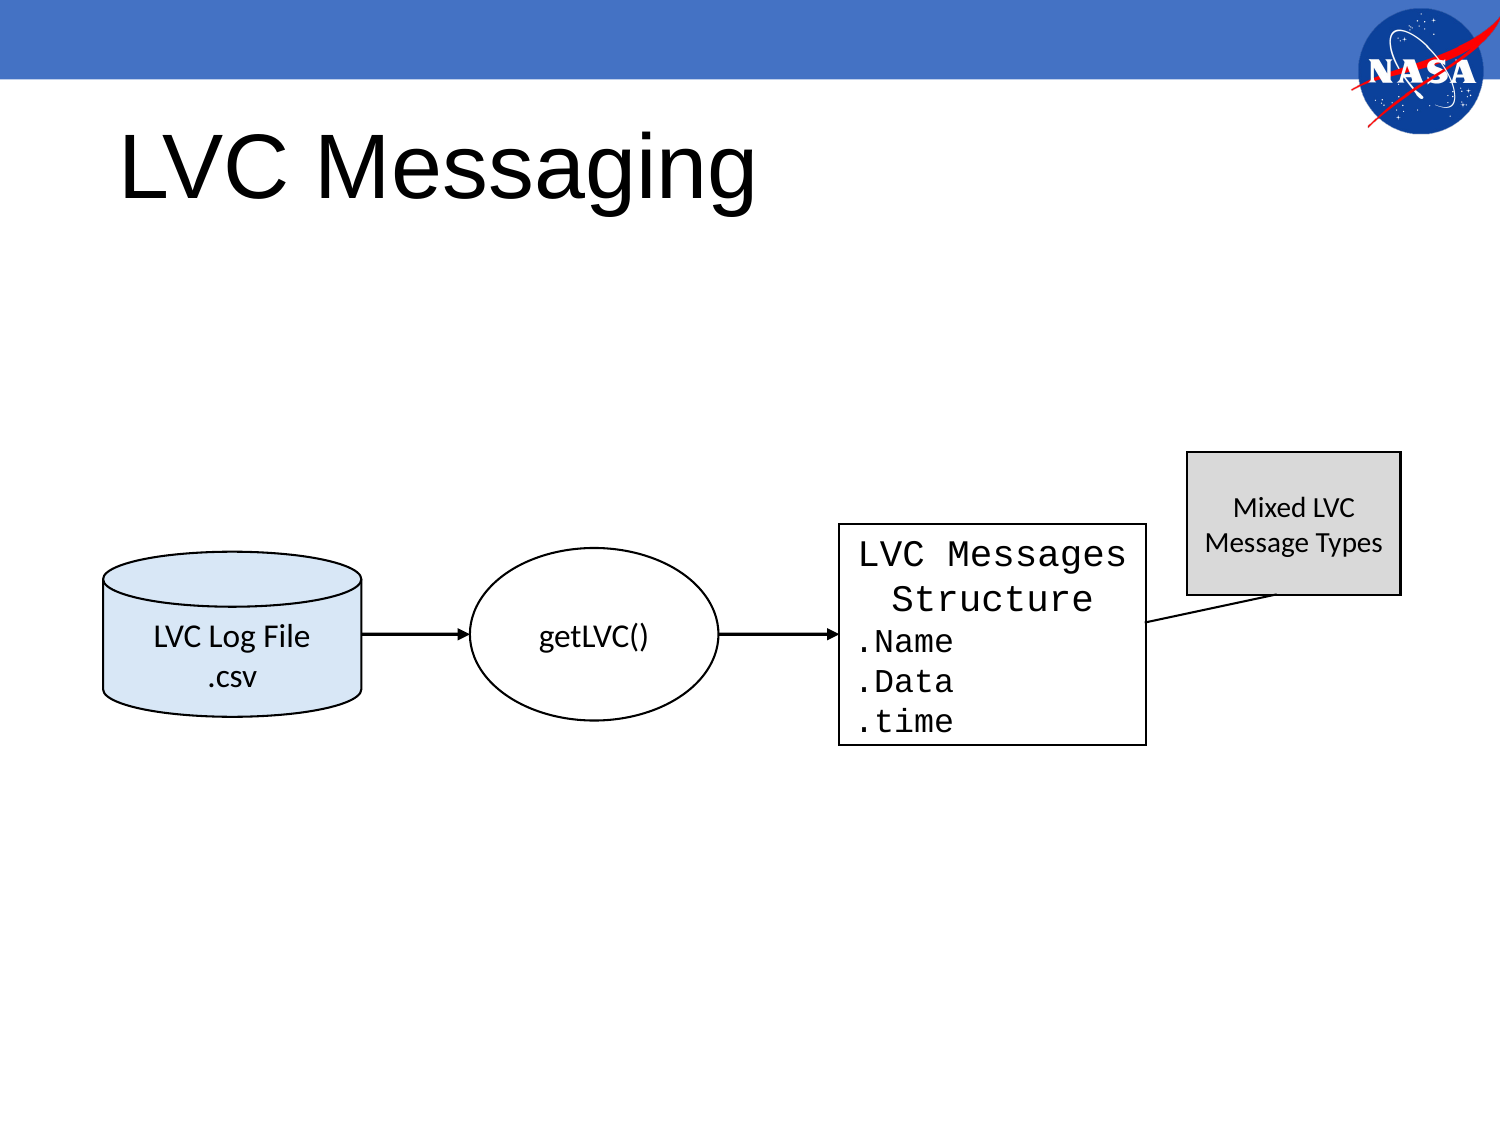

# LVC Messaging
Mixed LVC Message Types
LVC Messages Structure
.Name
.Data
.time
getLVC()
LVC Log File
.csv